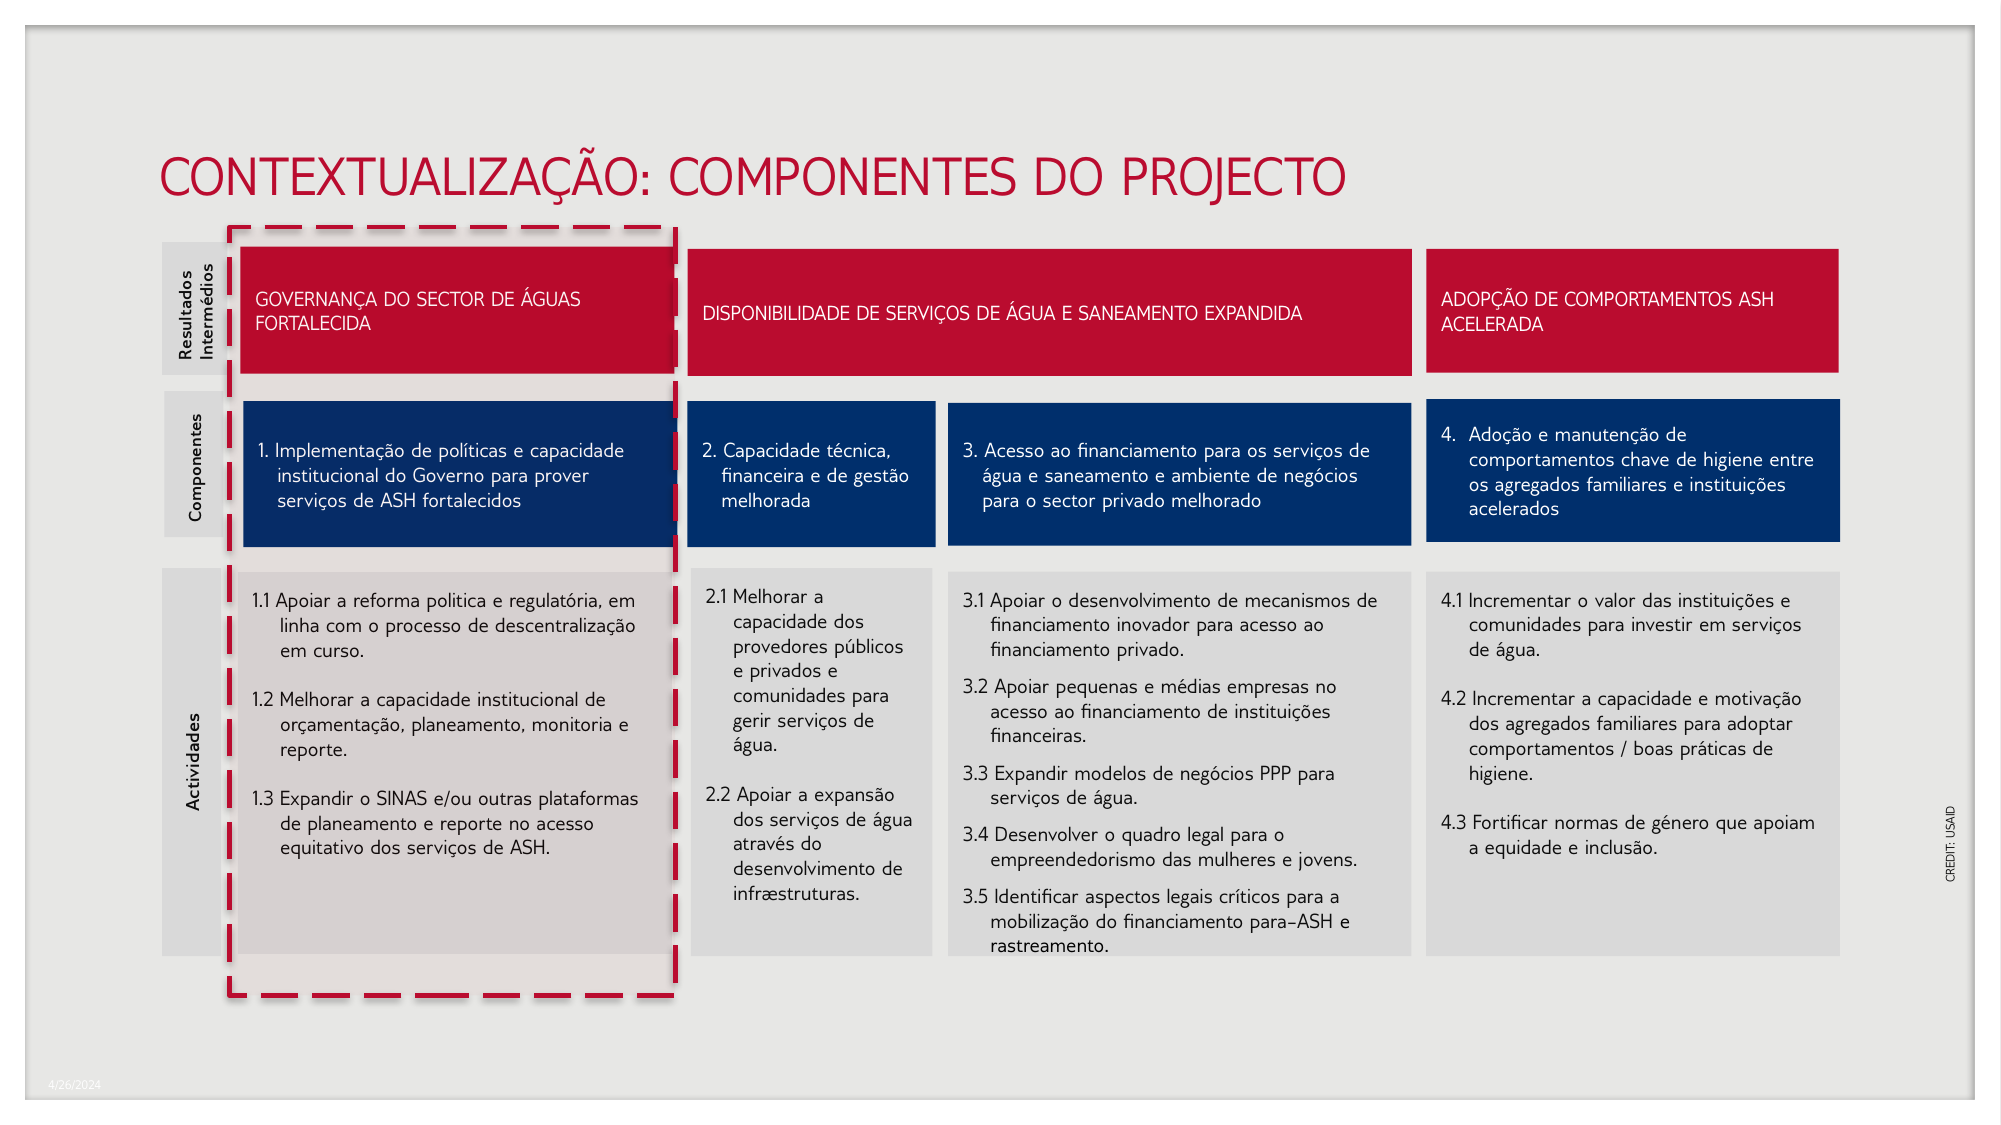

# CONTEXTUALIZAÇÃO: COMPONENTES DO PROJECTO

Resultados Intermédios
GOVERNANÇA DO SECTOR DE ÁGUAS FORTALECIDA
ADOPÇÃO DE COMPORTAMENTOS ASH ACELERADA
DISPONIBILIDADE DE SERVIÇOS DE ÁGUA E SANEAMENTO EXPANDIDA
Componentes
4.  Adoção e manutenção de comportamentos chave de higiene entre os agregados familiares e instituições acelerados
1. Implementação de políticas e capacidade institucional do Governo para prover serviços de ASH fortalecidos
2. Capacidade técnica, financeira e de gestão melhorada
3. Acesso ao financiamento para os serviços de água e saneamento e ambiente de negócios para o sector privado melhorado
Actividades
2.1 Melhorar a capacidade dos provedores públicos e privados e comunidades para gerir serviços de água.
2.2 Apoiar a expansão dos serviços de água através do desenvolvimento de infraestruturas.

3.1 Apoiar o desenvolvimento de mecanismos de financiamento inovador para acesso ao financiamento privado.
3.2 Apoiar pequenas e médias empresas no acesso ao financiamento de instituições financeiras.
3.3 Expandir modelos de negócios PPP para serviços de água.
3.4 Desenvolver o quadro legal para o empreendedorismo das mulheres e jovens.
3.5 Identificar aspectos legais críticos para a mobilização do financiamento para–ASH e rastreamento.
4.1 Incrementar o valor das instituições e comunidades para investir em serviços de água.
4.2 Incrementar a capacidade e motivação dos agregados familiares para adoptar comportamentos / boas práticas de higiene.
4.3 Fortificar normas de género que apoiam a equidade e inclusão.

1.1 Apoiar a reforma politica e regulatória, em linha com o processo de descentralização em curso.
1.2 Melhorar a capacidade institucional de orçamentação, planeamento, monitoria e reporte.
1.3 Expandir o SINAS e/ou outras plataformas de planeamento e reporte no acesso equitativo dos serviços de ASH.
CREDIT: USAID
4/26/2024
5
FOOTER GOES HERE